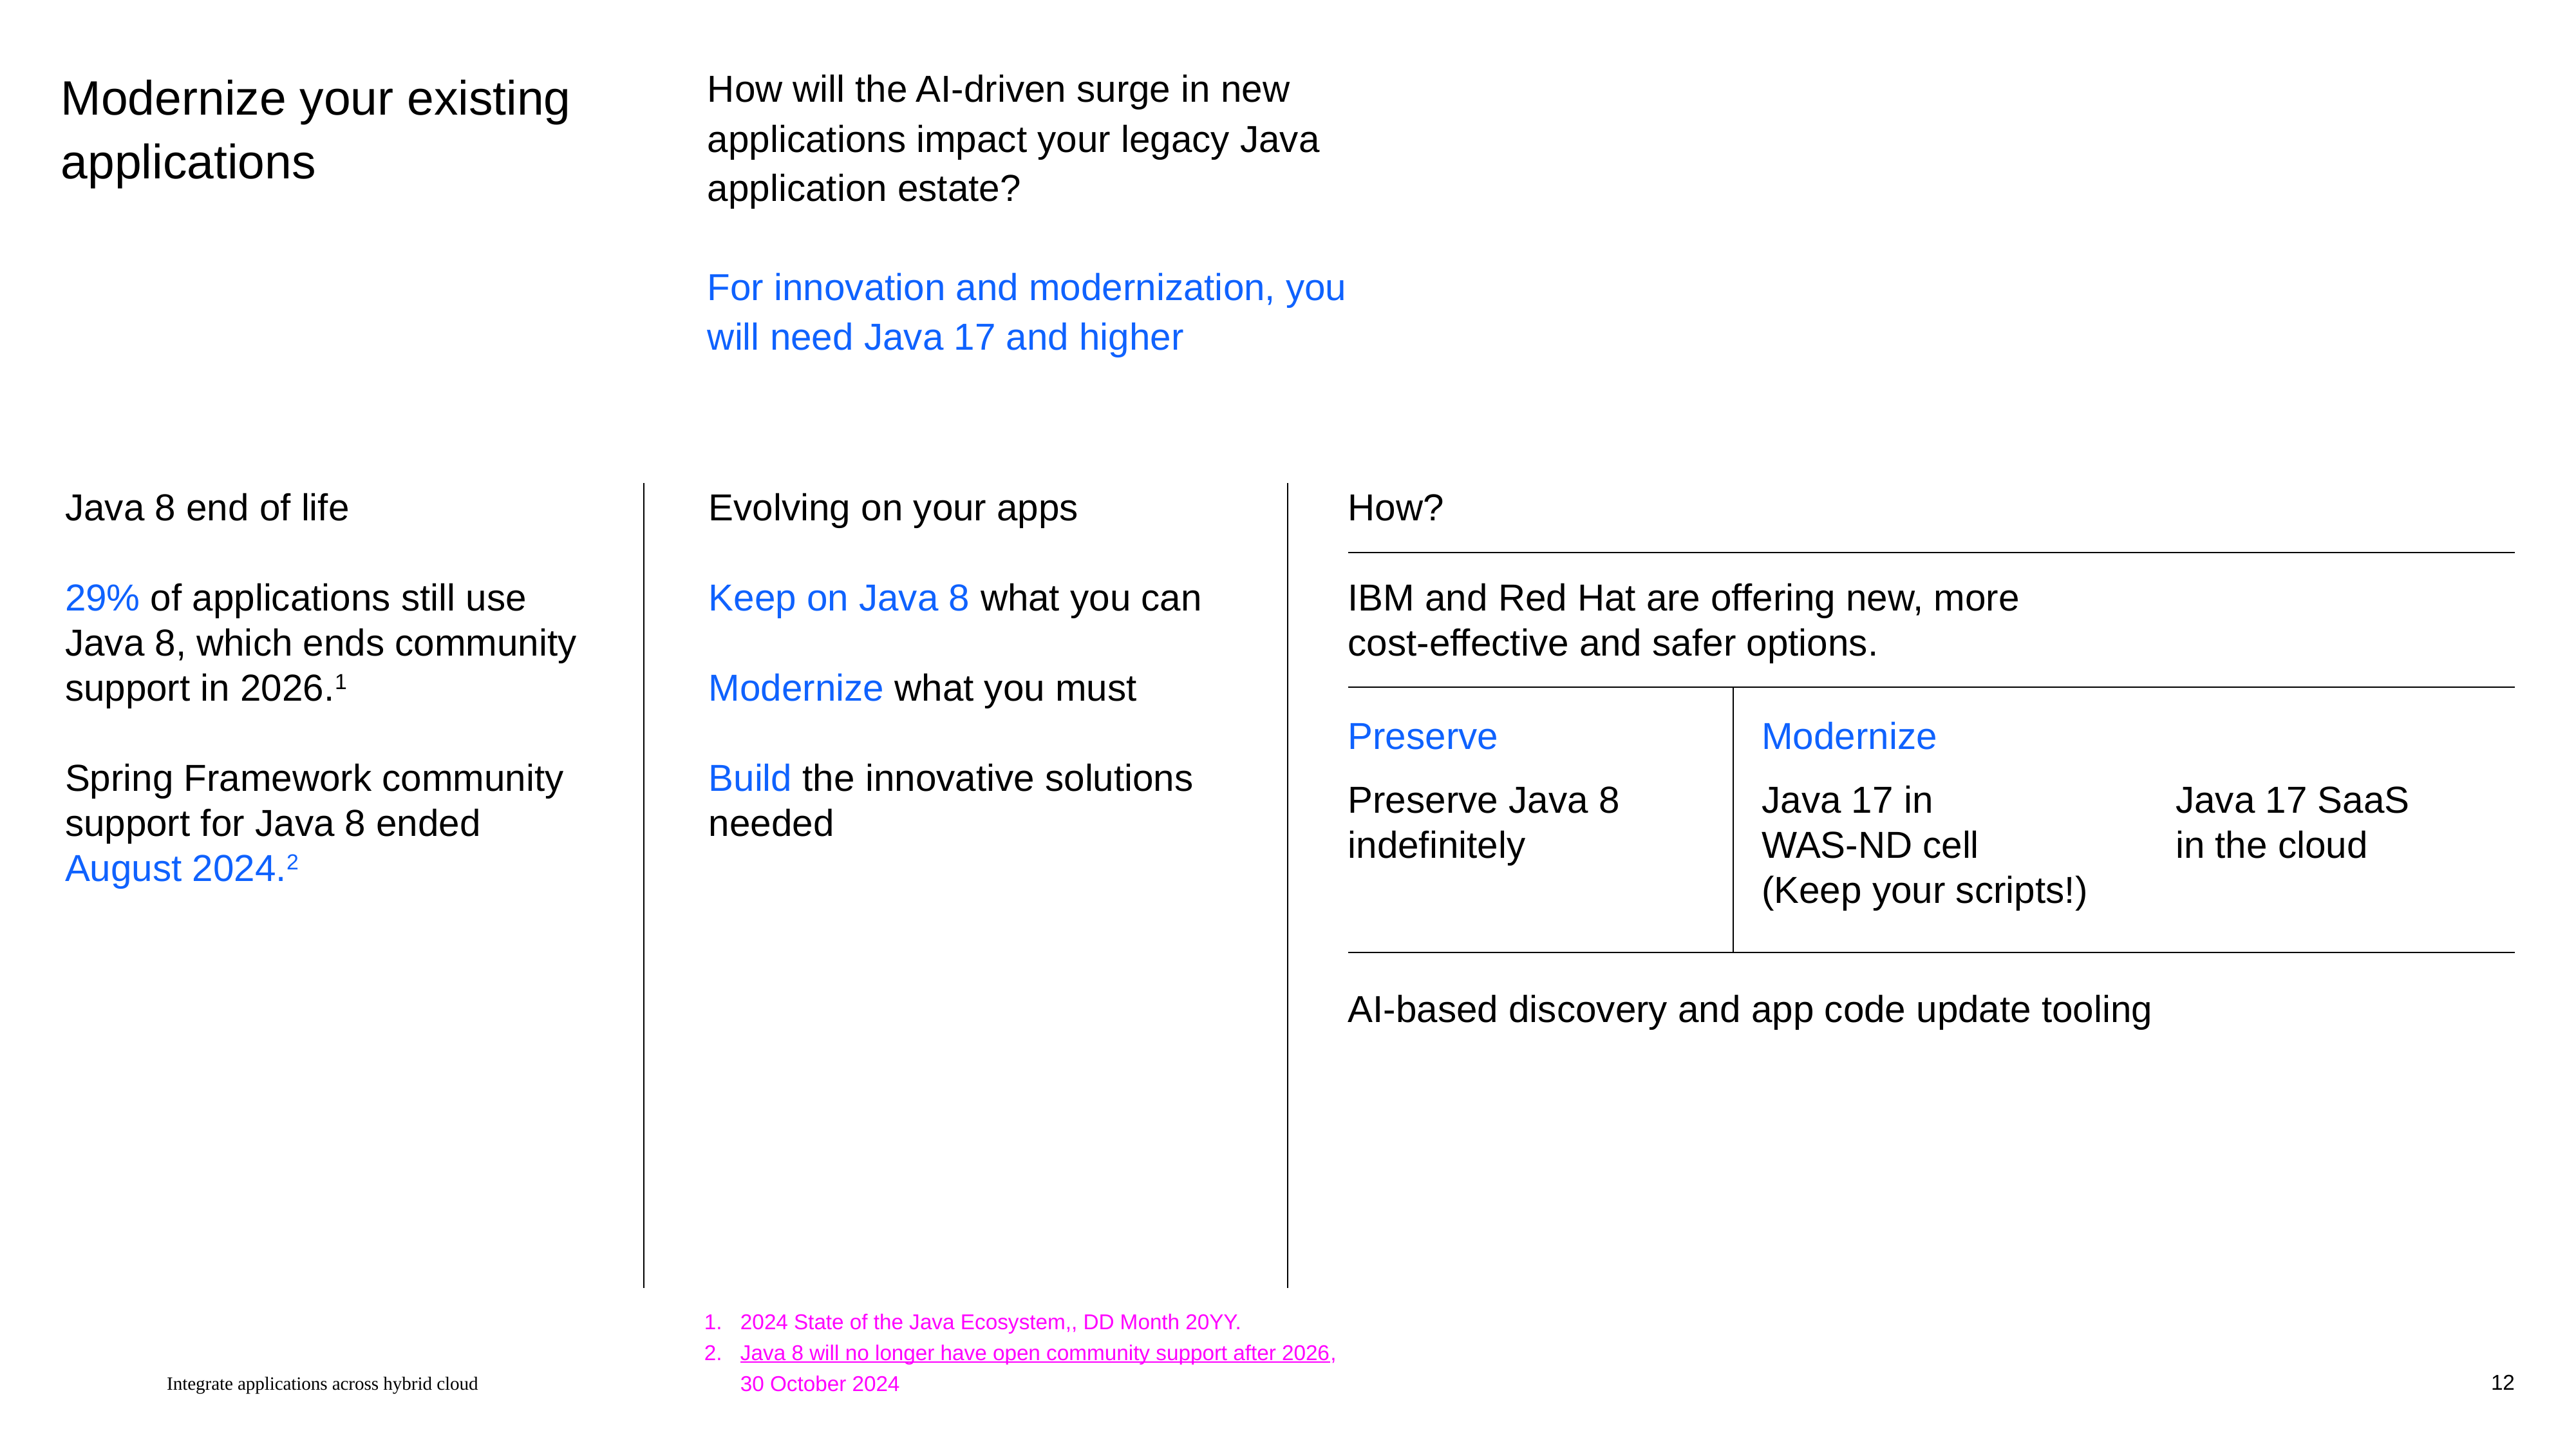

How will the AI-driven surge in new applications impact your legacy Java application estate?

For innovation and modernization, you will need Java 17 and higher
# Modernize your existing applications

Java 8 end of life

29% of applications still use Java 8, which ends community support in 2026.1

Spring Framework community support for Java 8 ended August 2024.2
Evolving on your apps

Keep on Java 8 what you can

Modernize what you must

Build the innovative solutions needed
How?

IBM and Red Hat are offering new, more cost-effective and safer options.

Preserve
Modernize
Preserve Java 8 indefinitely
Java 17 in
WAS-ND cell
(Keep your scripts!)
Java 17 SaaS
in the cloud
AI-based discovery and app code update tooling
2024 State of the Java Ecosystem,, DD Month 20YY.
Java 8 will no longer have open community support after 2026, 30 October 2024
Integrate applications across hybrid cloud
12